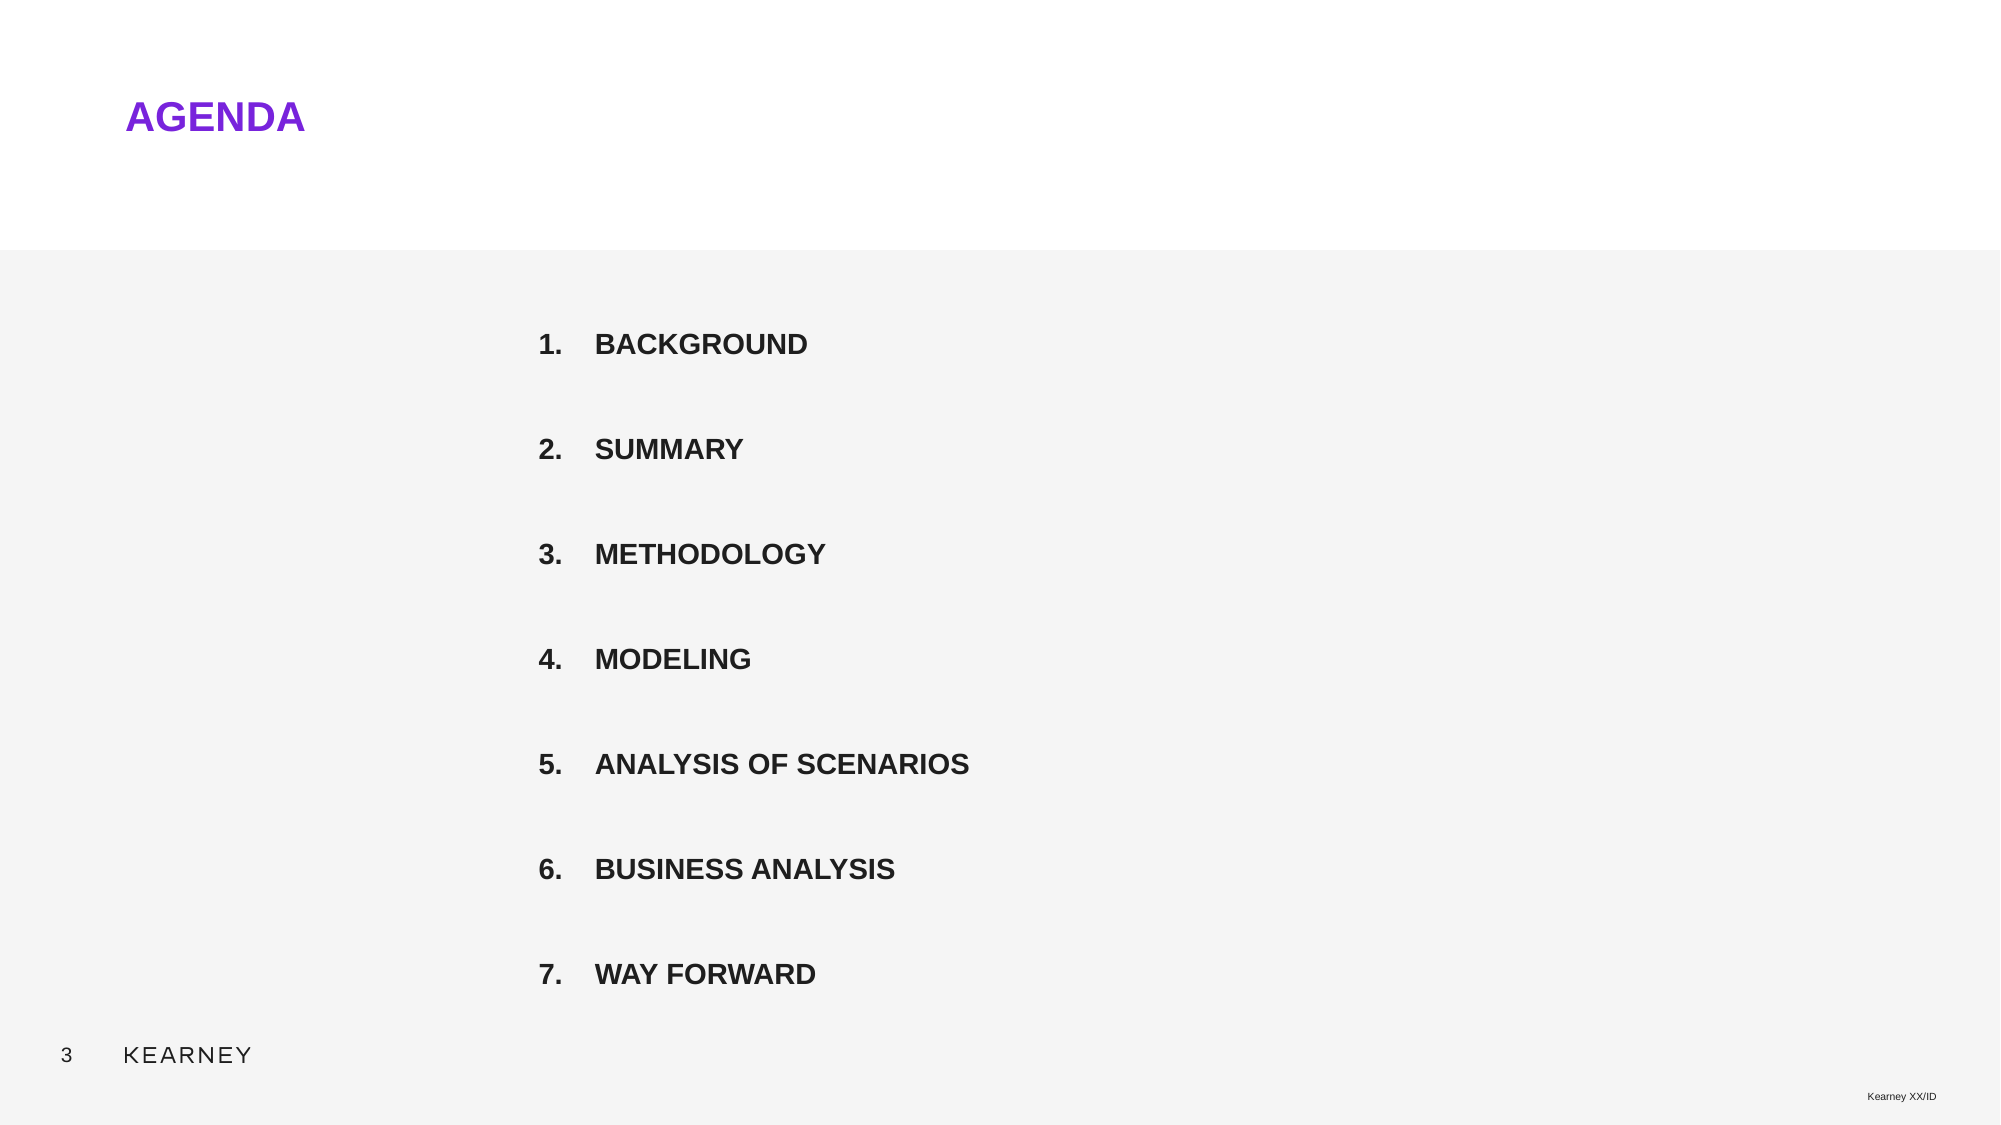

# AGENDA
BACKGROUND
SUMMARY
METHODOLOGY
MODELING
ANALYSIS OF SCENARIOS
BUSINESS ANALYSIS
WAY FORWARD